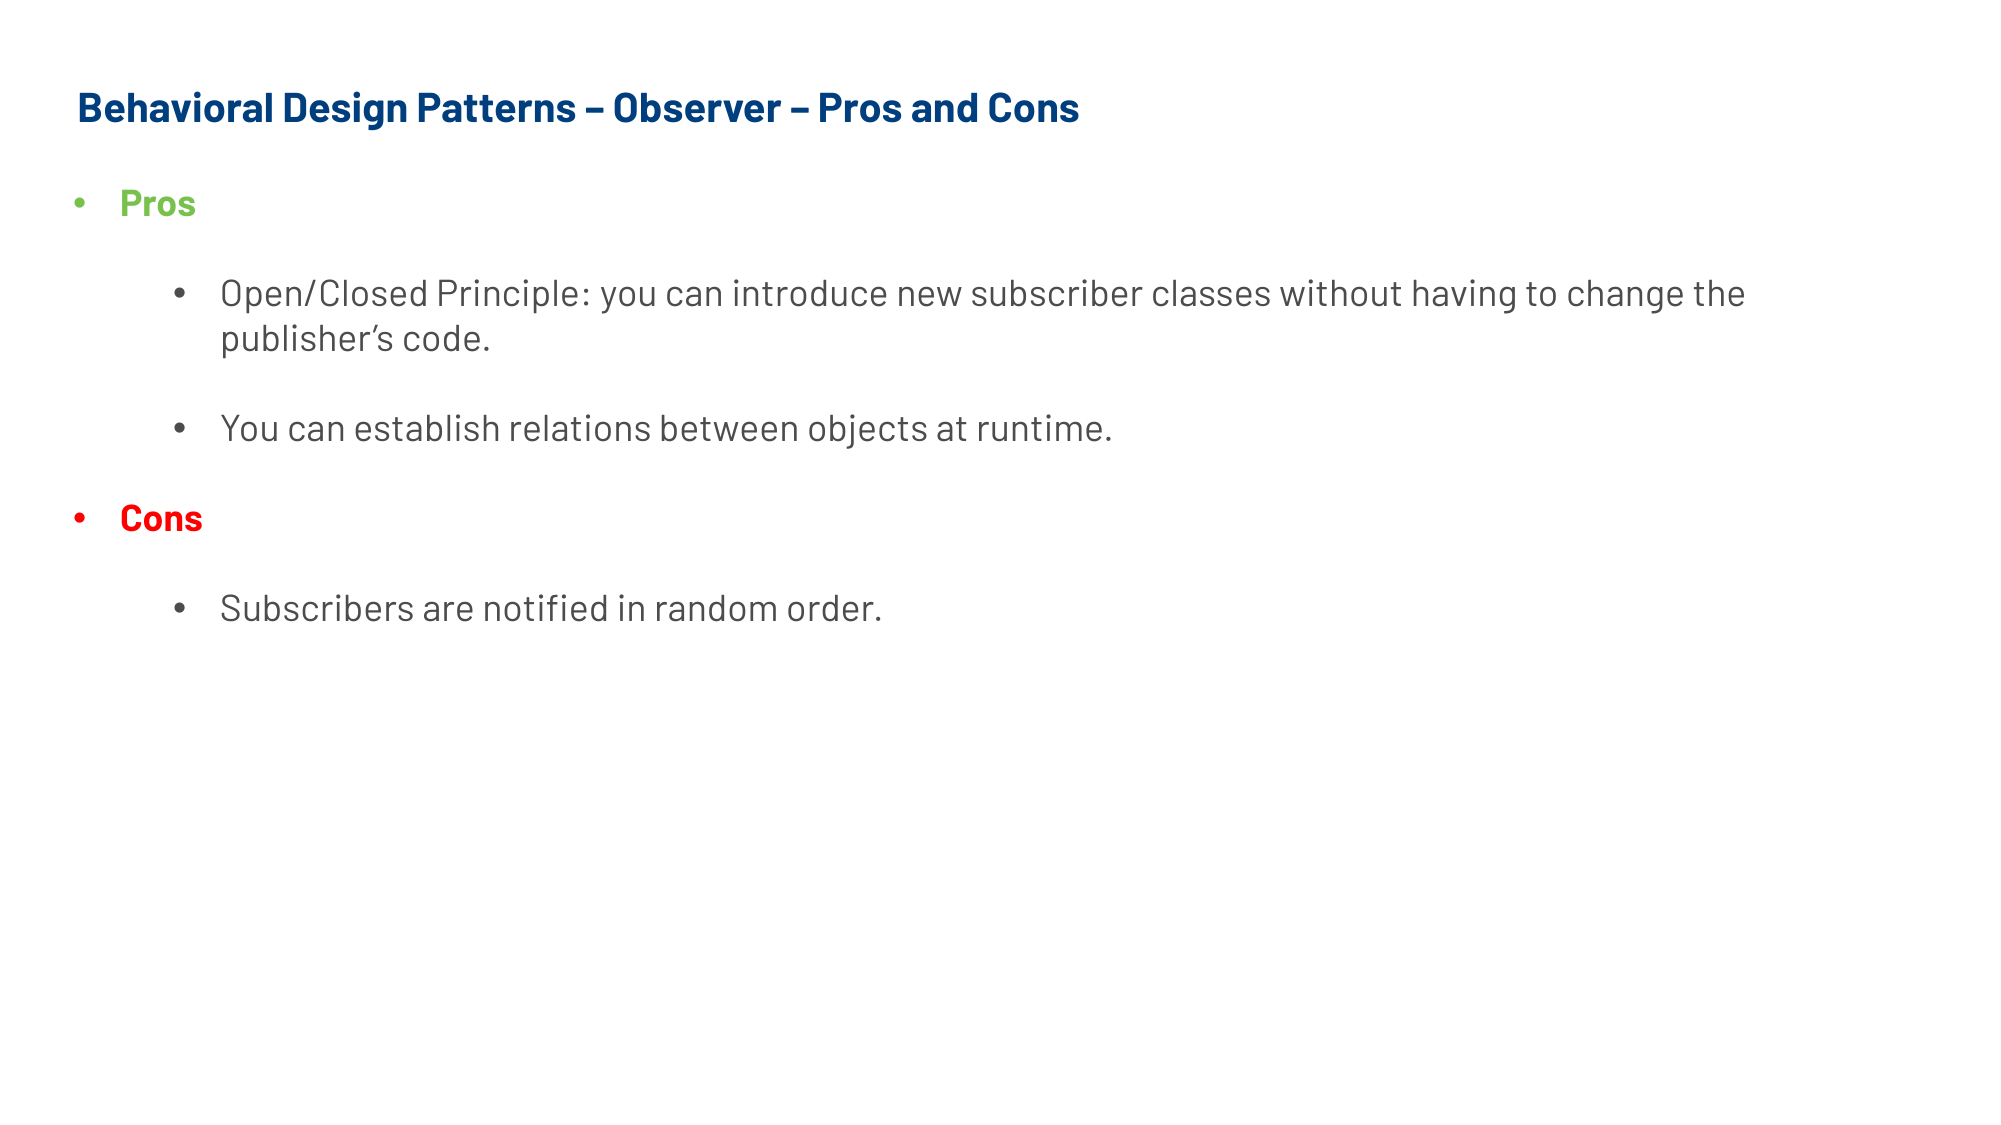

# Behavioral Design Patterns – Observer – Pros and Cons

Pros

Open/Closed Principle: you can introduce new subscriber classes without having to change the publisher’s code.

You can establish relations between objects at runtime.

Cons

Subscribers are notified in random order.